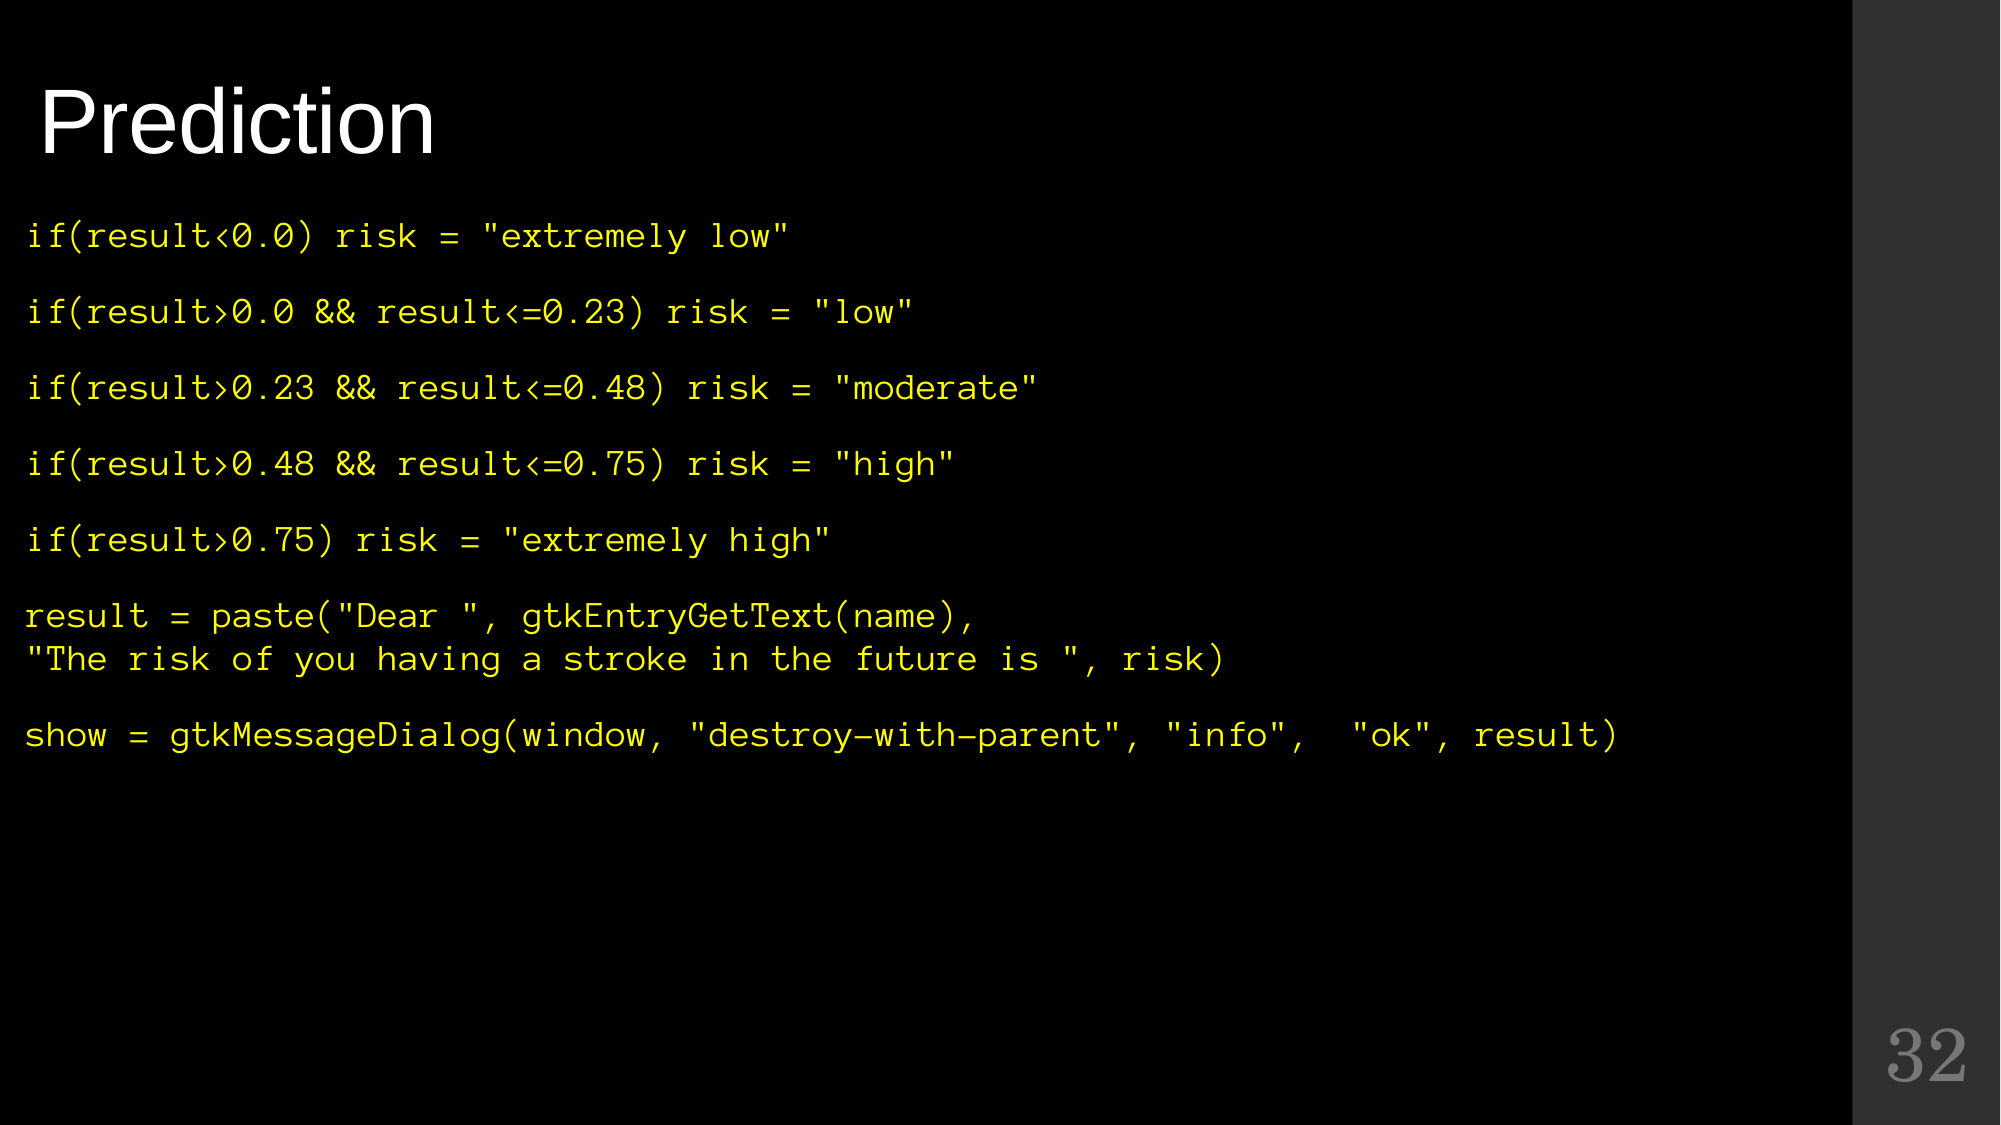

# Prediction
if(result<0.0) risk = "extremely low"
if(result>0.0 && result<=0.23) risk = "low"
if(result>0.23 && result<=0.48) risk = "moderate"
if(result>0.48 && result<=0.75) risk = "high"
if(result>0.75) risk = "extremely high"
result = paste("Dear ", gtkEntryGetText(name),
"The risk of you having a stroke in the future is ", risk)
show = gtkMessageDialog(window, "destroy-with-parent", "info",  "ok", result)
32